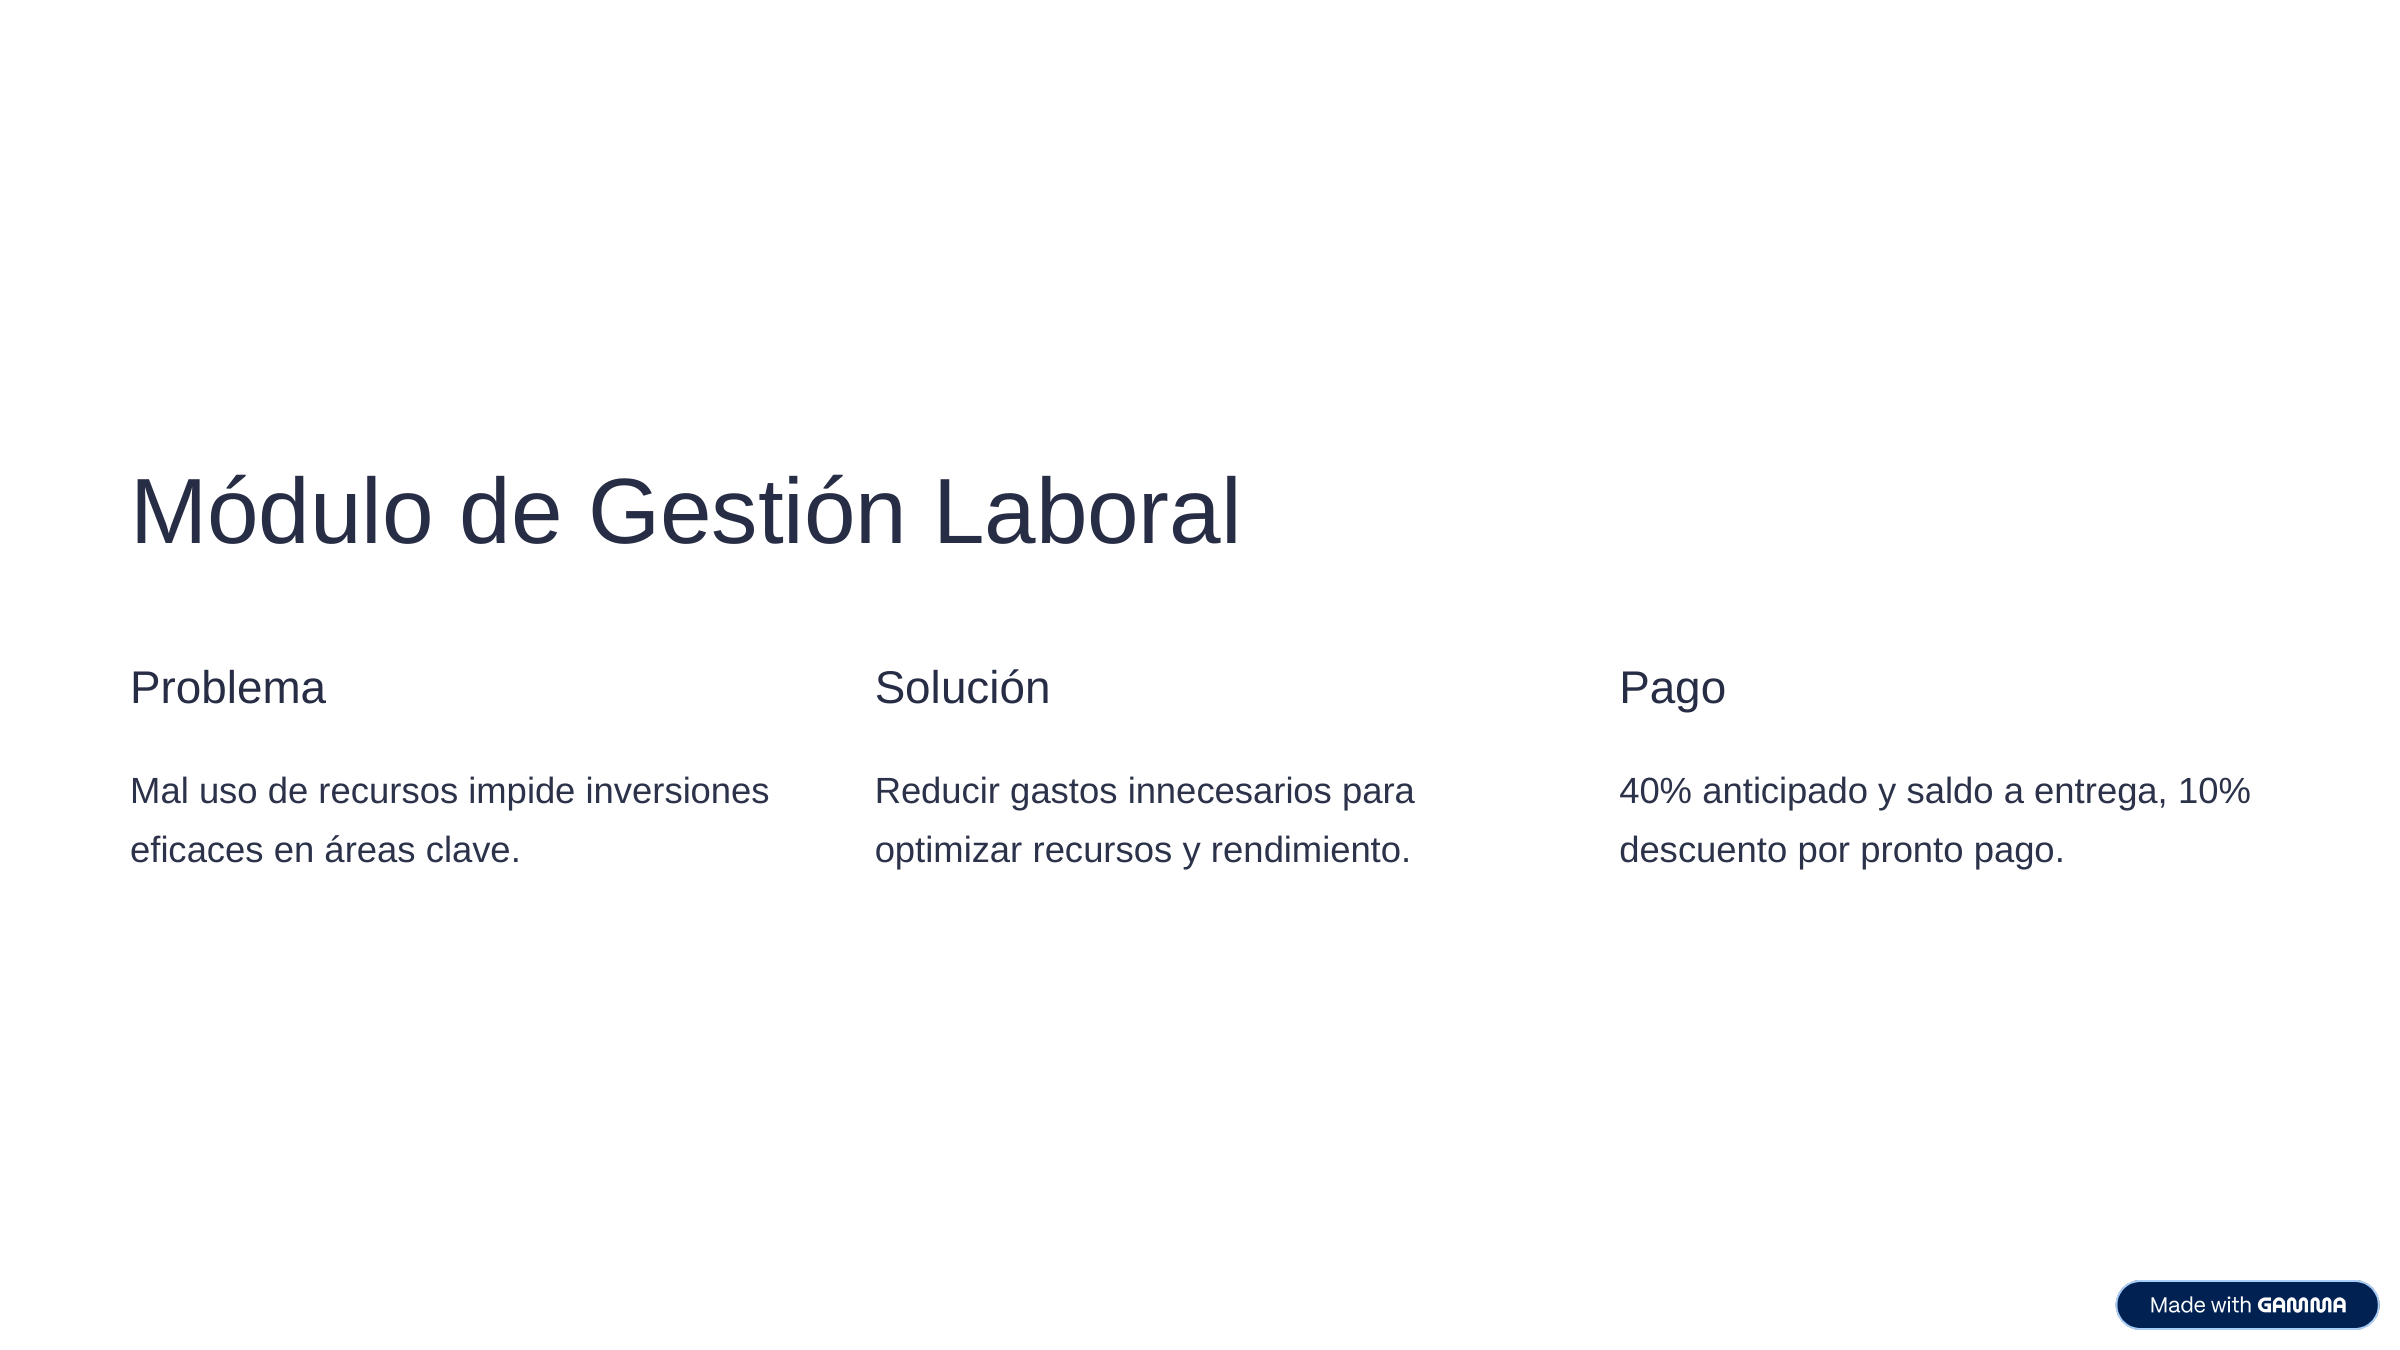

Módulo de Gestión Laboral
Problema
Solución
Pago
Mal uso de recursos impide inversiones eficaces en áreas clave.
Reducir gastos innecesarios para optimizar recursos y rendimiento.
40% anticipado y saldo a entrega, 10% descuento por pronto pago.